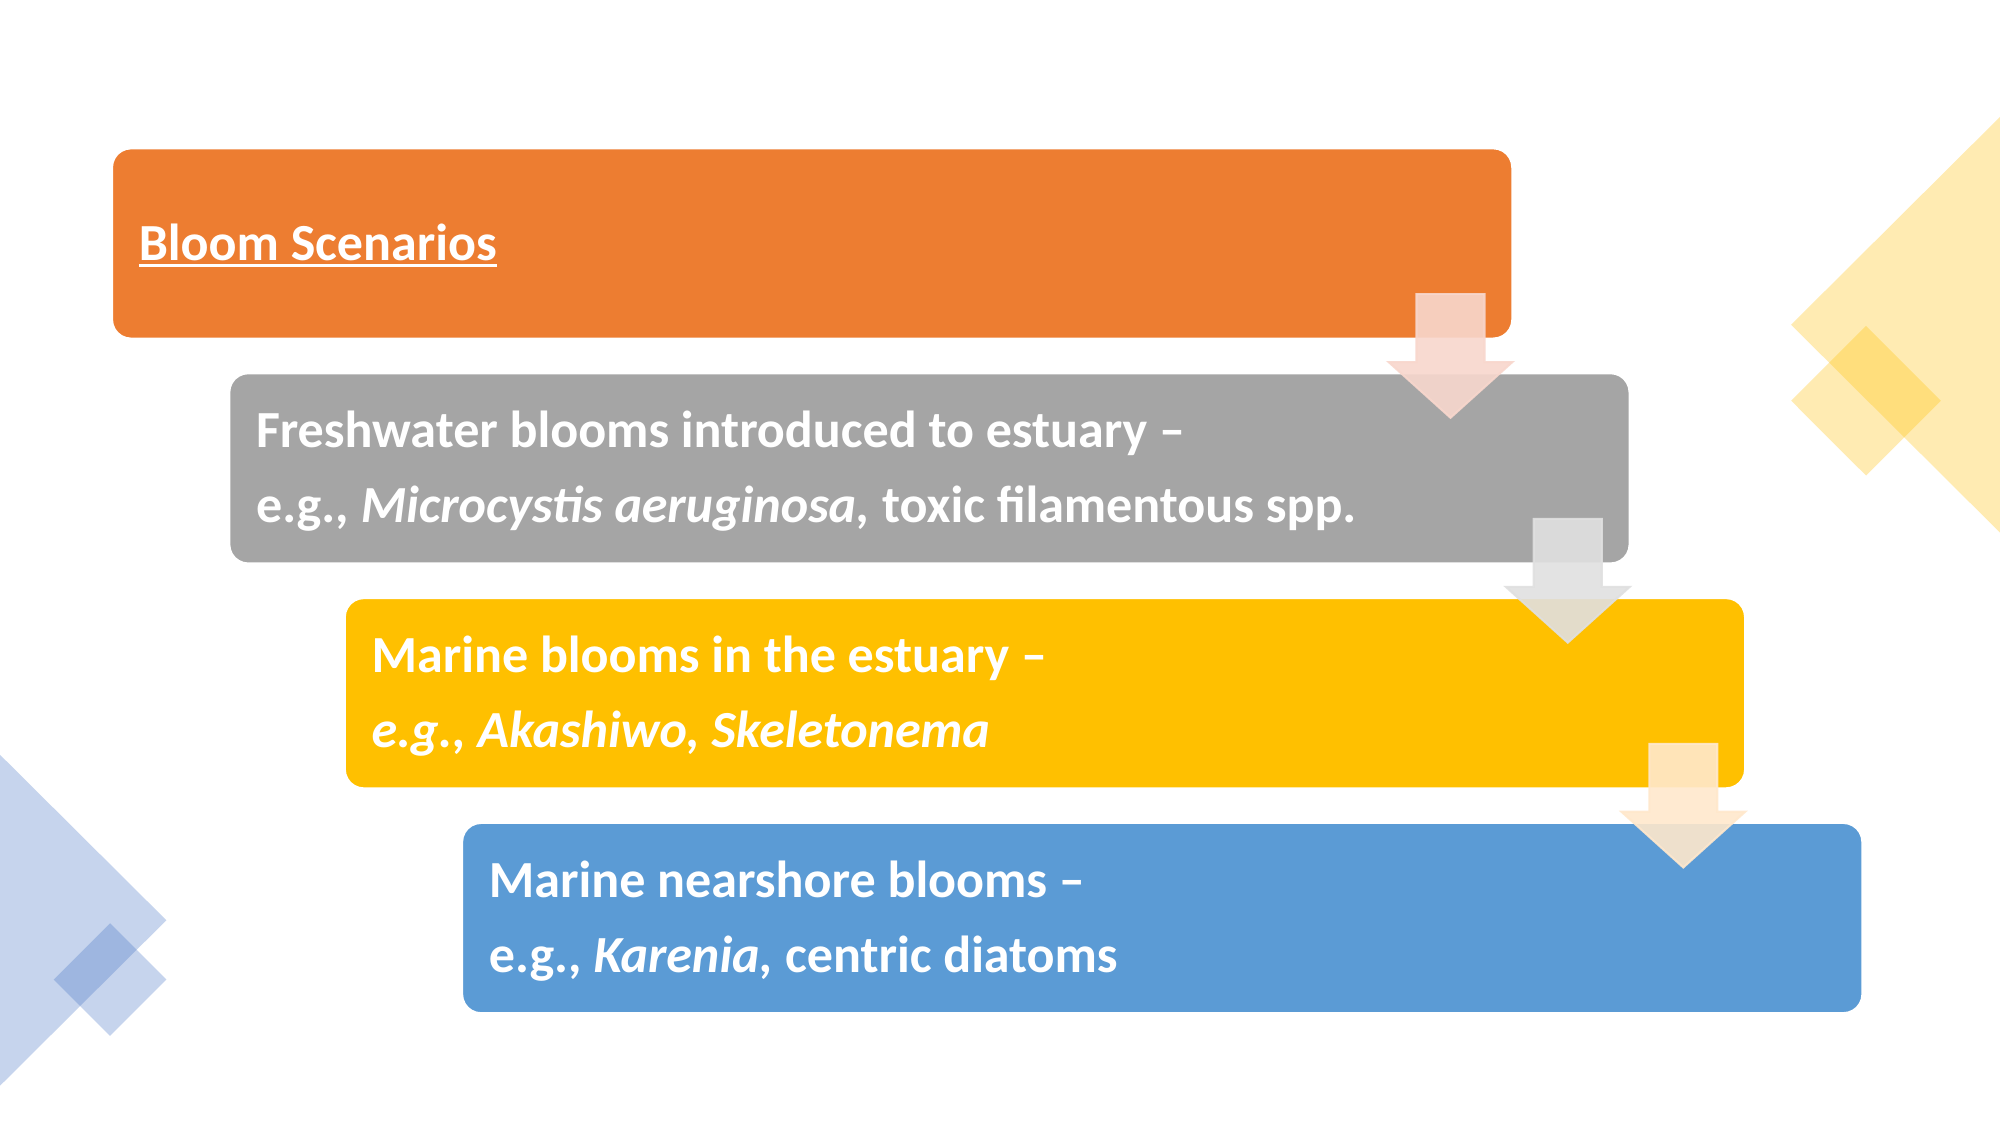

Bloom Scenarios
Freshwater blooms introduced to estuary –
e.g., Microcystis aeruginosa, toxic filamentous spp.
Marine blooms in the estuary –
e.g., Akashiwo, Skeletonema
Marine nearshore blooms –
e.g., Karenia, centric diatoms